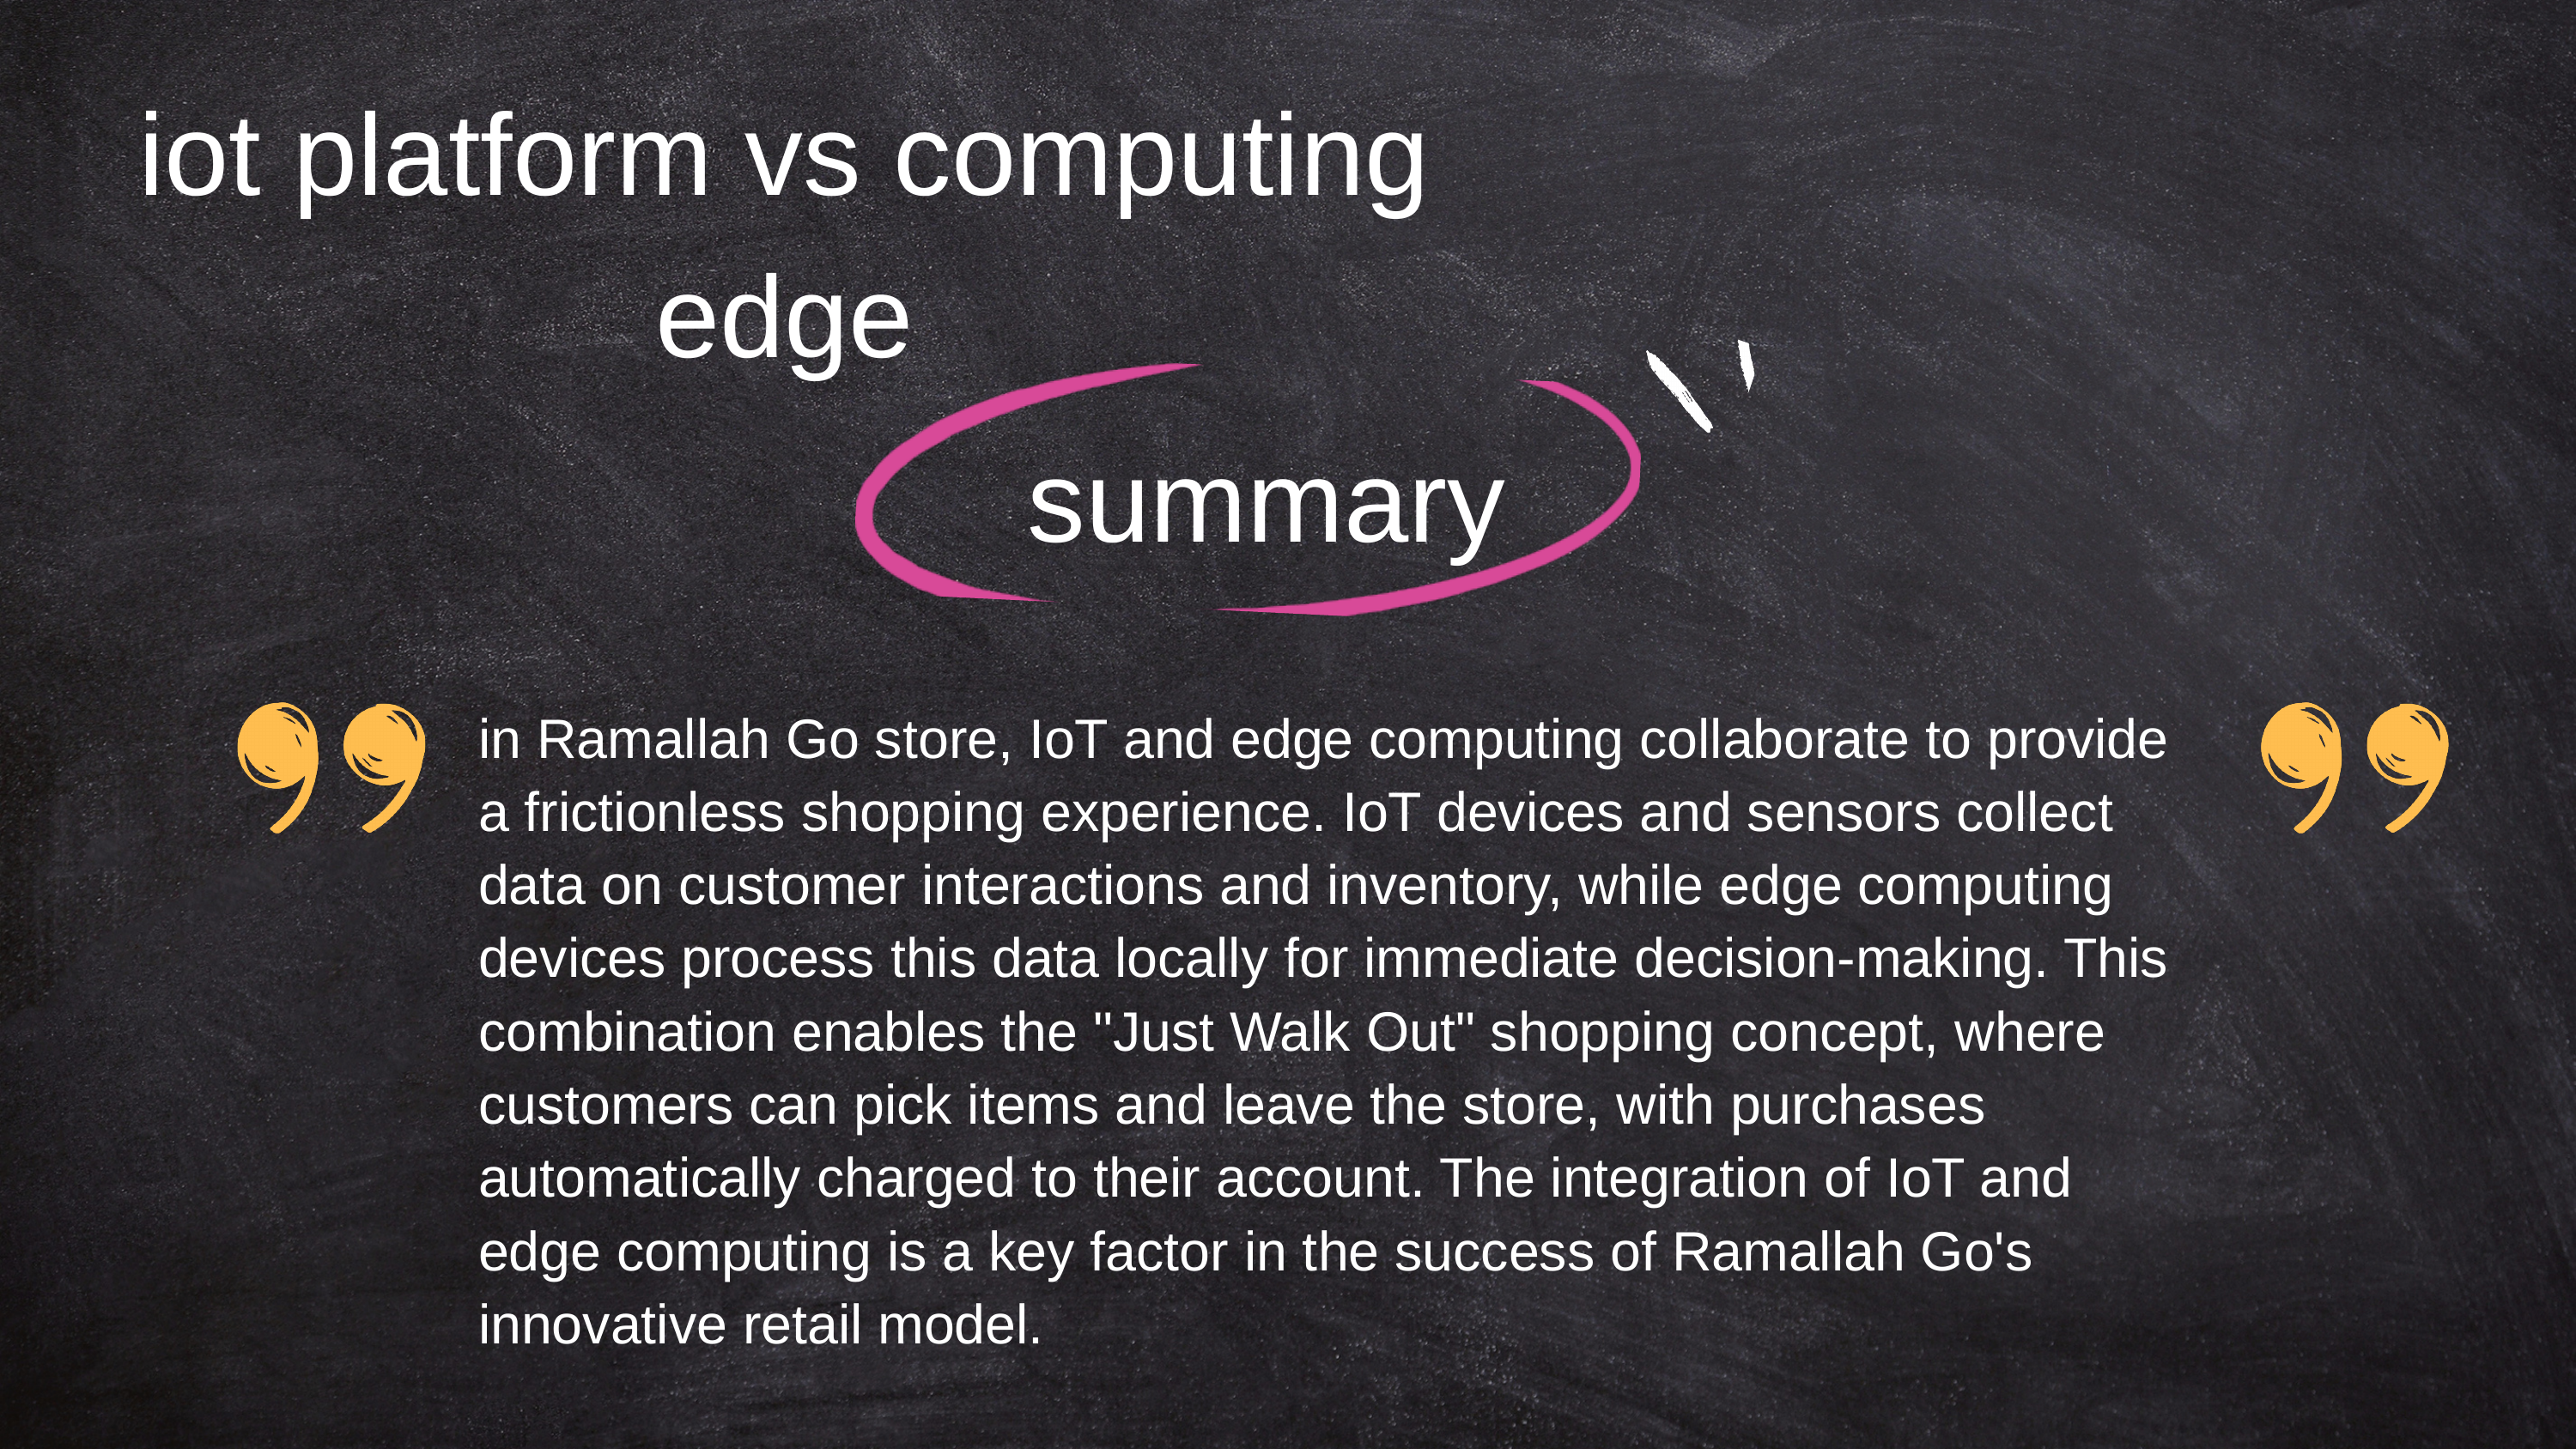

iot platform vs computing edge

 summary
in Ramallah Go store, IoT and edge computing collaborate to provide a frictionless shopping experience. IoT devices and sensors collect data on customer interactions and inventory, while edge computing devices process this data locally for immediate decision-making. This combination enables the "Just Walk Out" shopping concept, where customers can pick items and leave the store, with purchases automatically charged to their account. The integration of IoT and edge computing is a key factor in the success of Ramallah Go's innovative retail model.